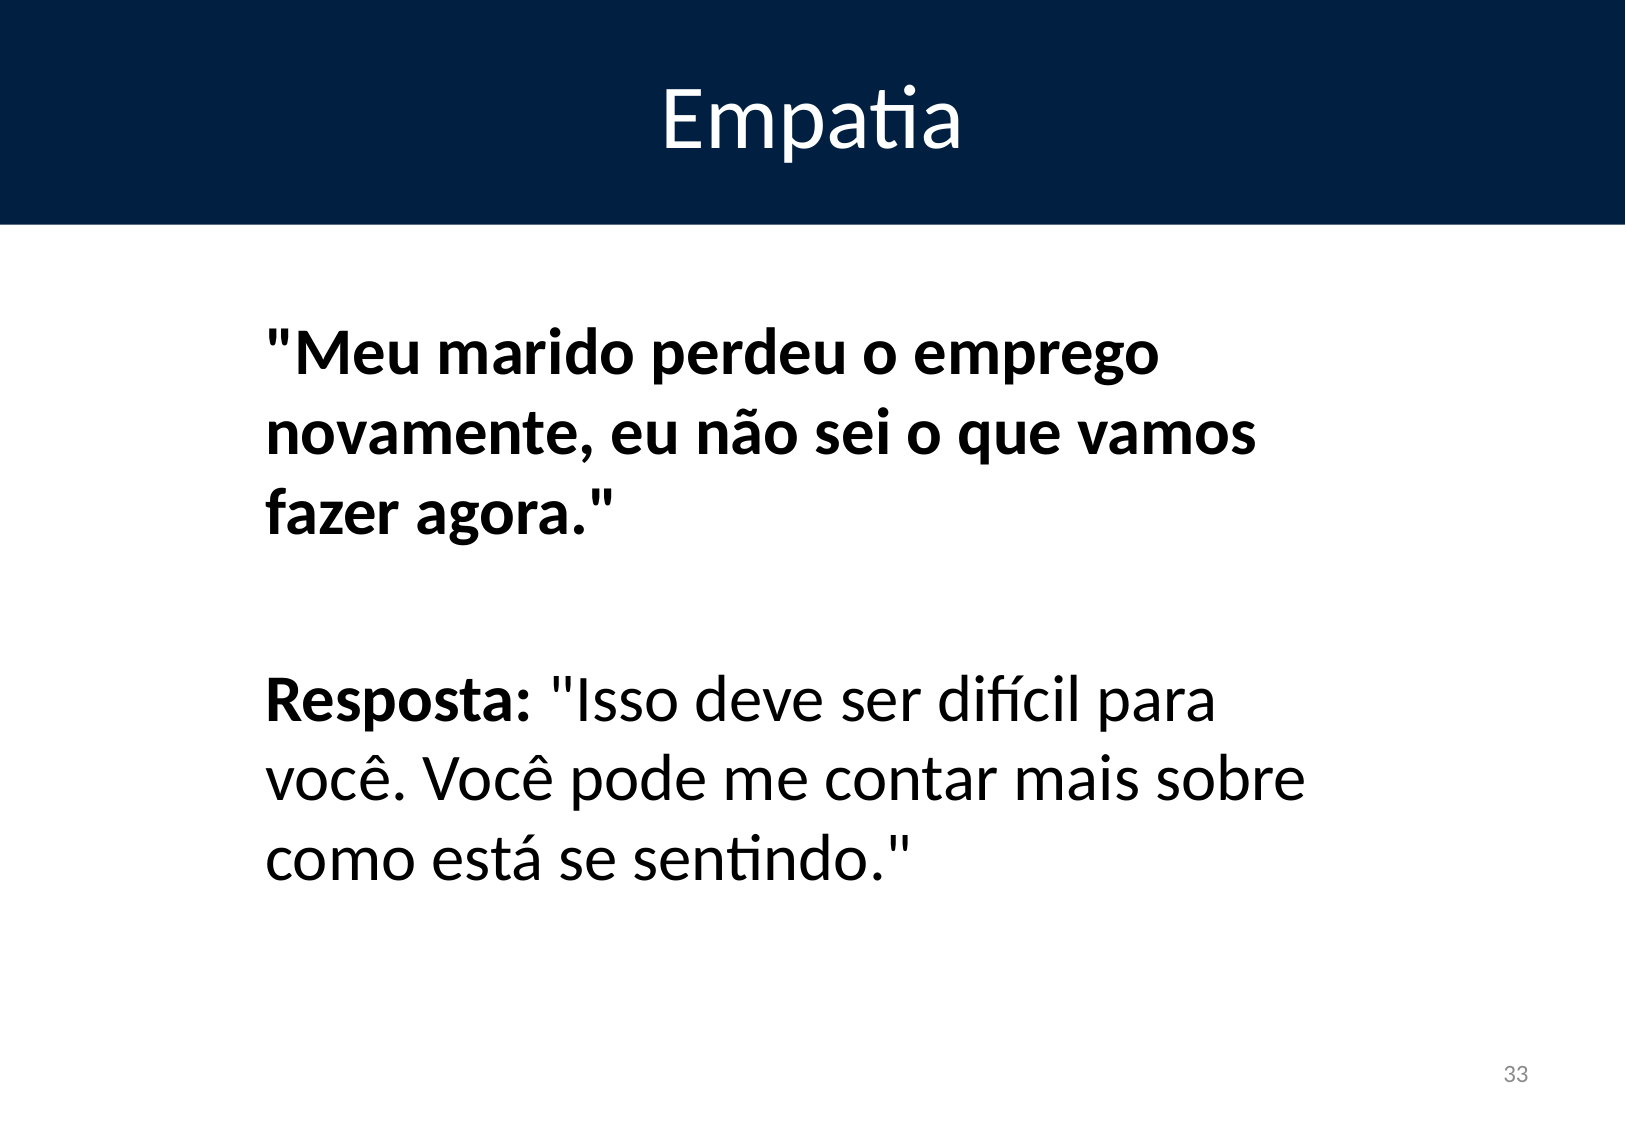

# Empatia
"Meu marido perdeu o emprego novamente, eu não sei o que vamos fazer agora."

Resposta: "Isso deve ser difícil para você. Você pode me contar mais sobre como está se sentindo."

33